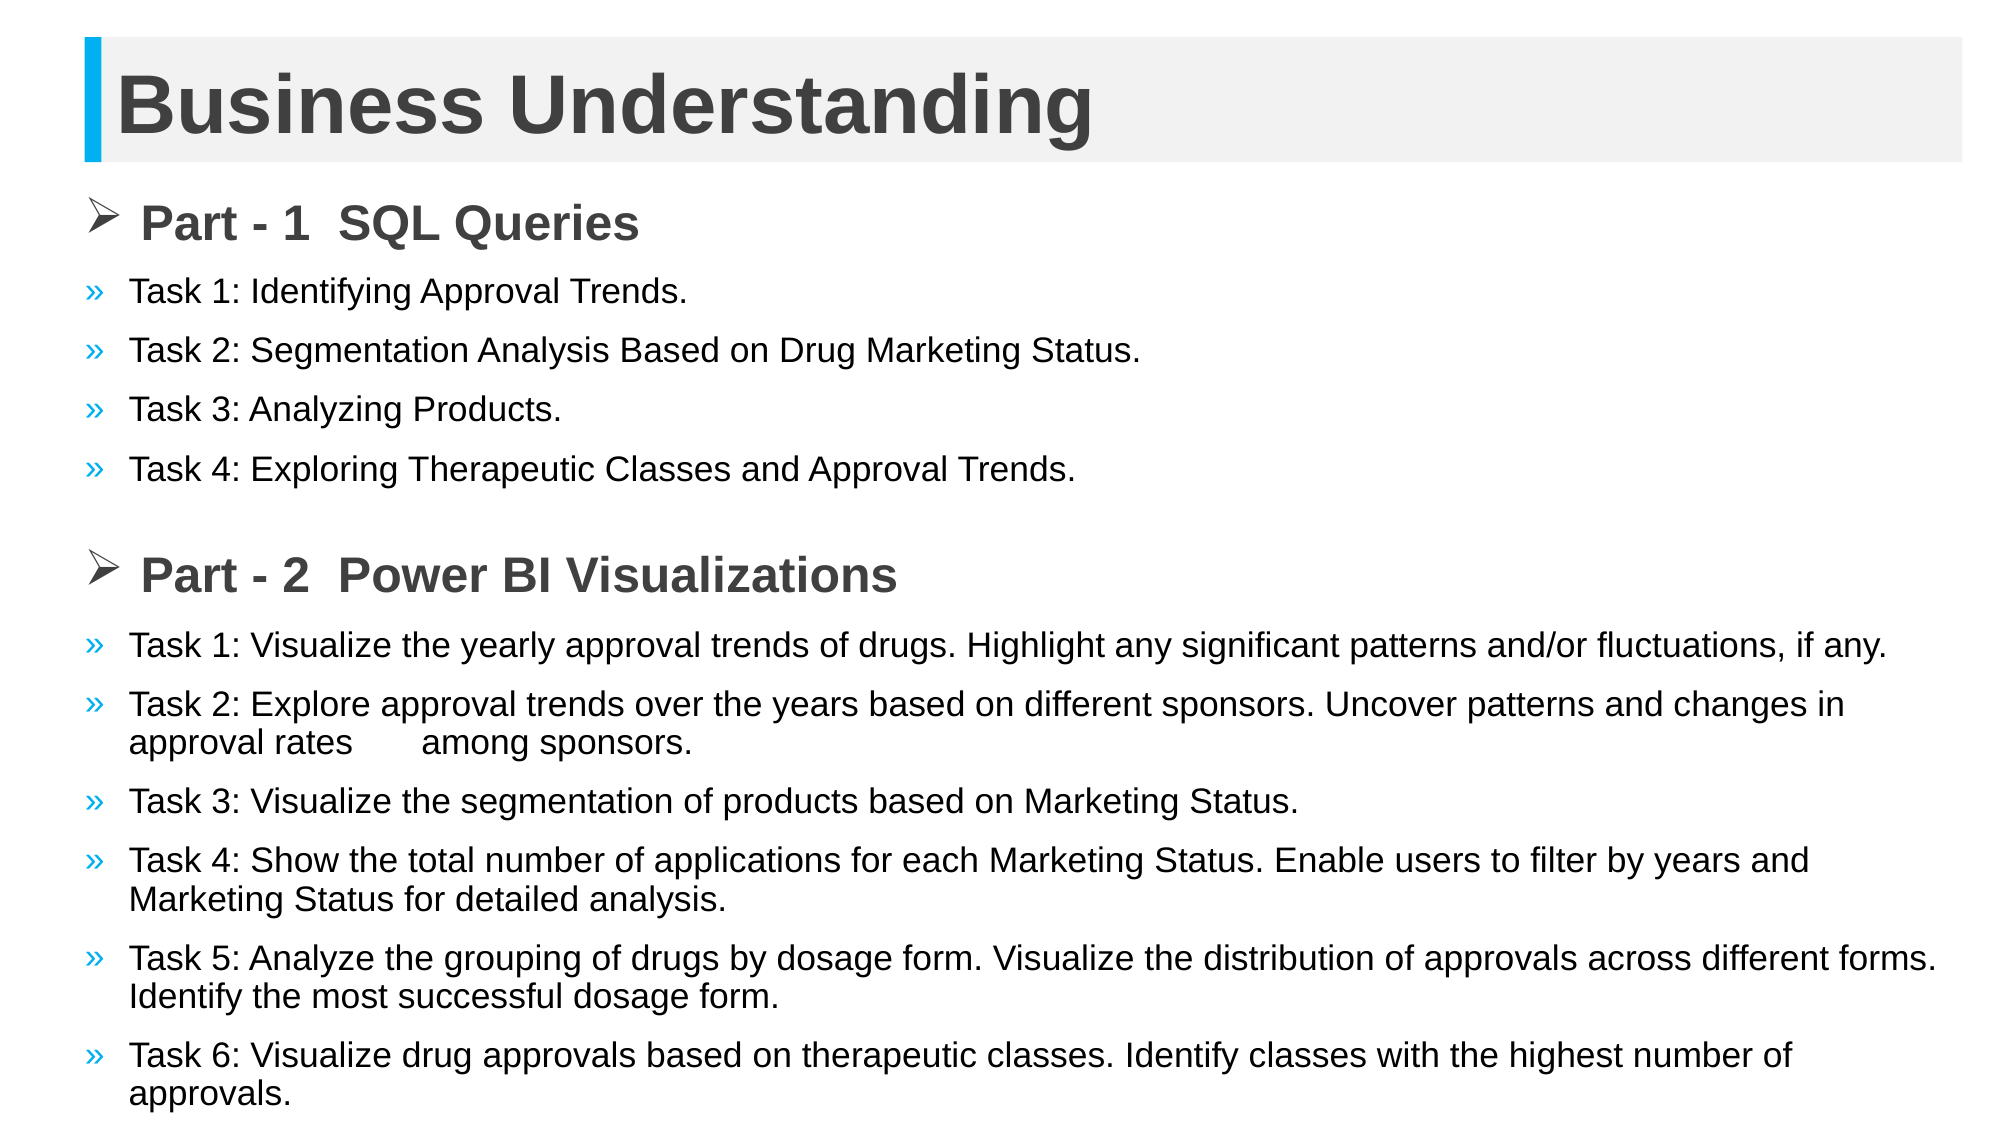

Business Understanding
Part - 1  SQL Queries
Task 1: Identifying Approval Trends.
Task 2: Segmentation Analysis Based on Drug Marketing Status.
Task 3: Analyzing Products.
Task 4: Exploring Therapeutic Classes and Approval Trends.
Part - 2  Power BI Visualizations
Task 1: Visualize the yearly approval trends of drugs. Highlight any significant patterns and/or fluctuations, if any.
Task 2: Explore approval trends over the years based on different sponsors. Uncover patterns and changes in approval rates       among sponsors.
Task 3: Visualize the segmentation of products based on Marketing Status.
Task 4: Show the total number of applications for each Marketing Status. Enable users to filter by years and Marketing Status for detailed analysis.
Task 5: Analyze the grouping of drugs by dosage form. Visualize the distribution of approvals across different forms. Identify the most successful dosage form.
Task 6: Visualize drug approvals based on therapeutic classes. Identify classes with the highest number of approvals.